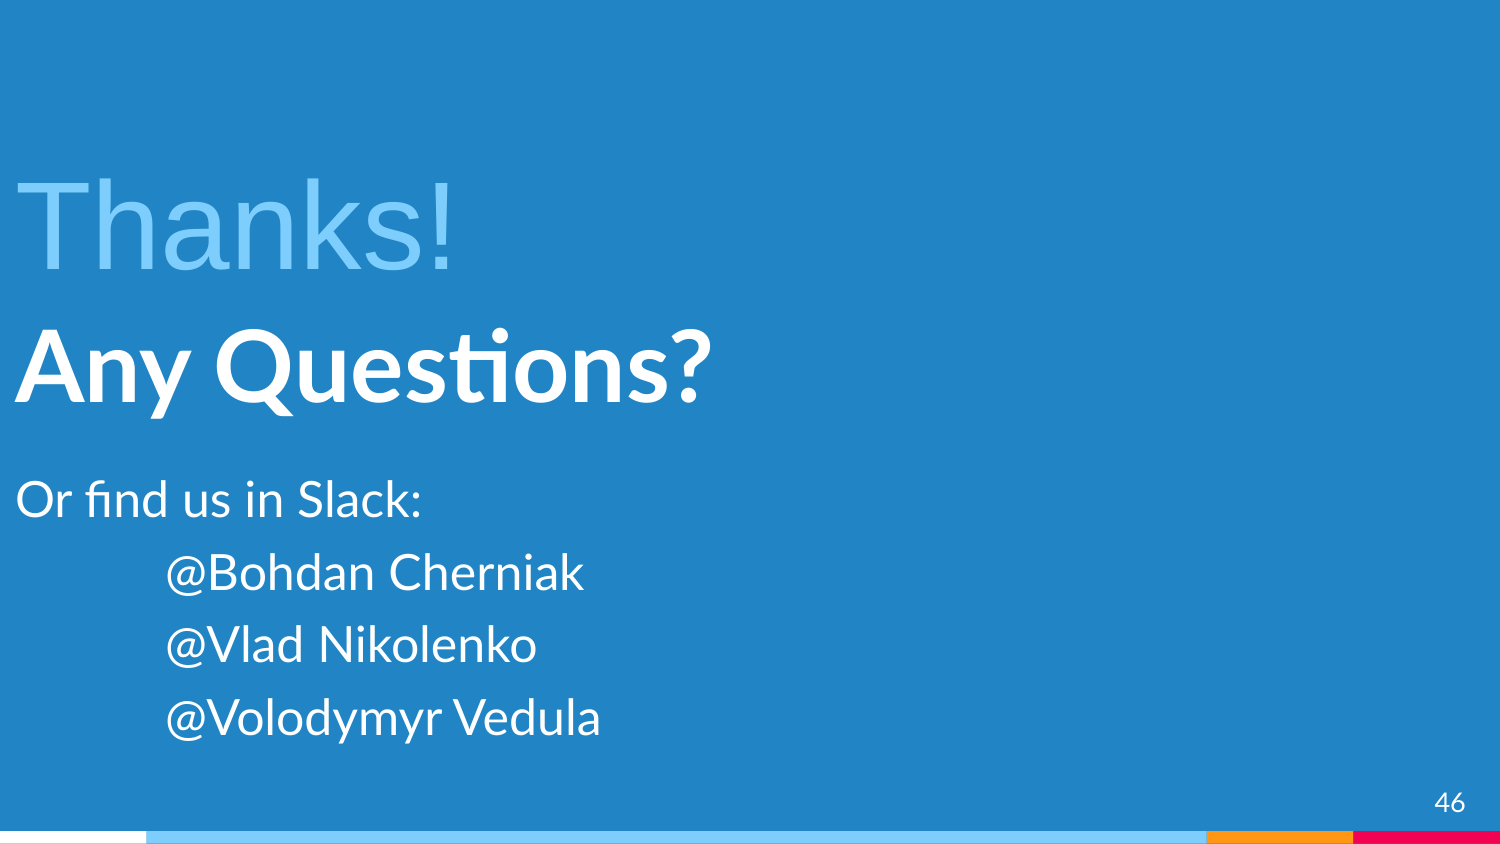

Thanks!
Any Questions?
Or find us in Slack:
	@Bohdan Cherniak
	@Vlad Nikolenko
	@Volodymyr Vedula
46